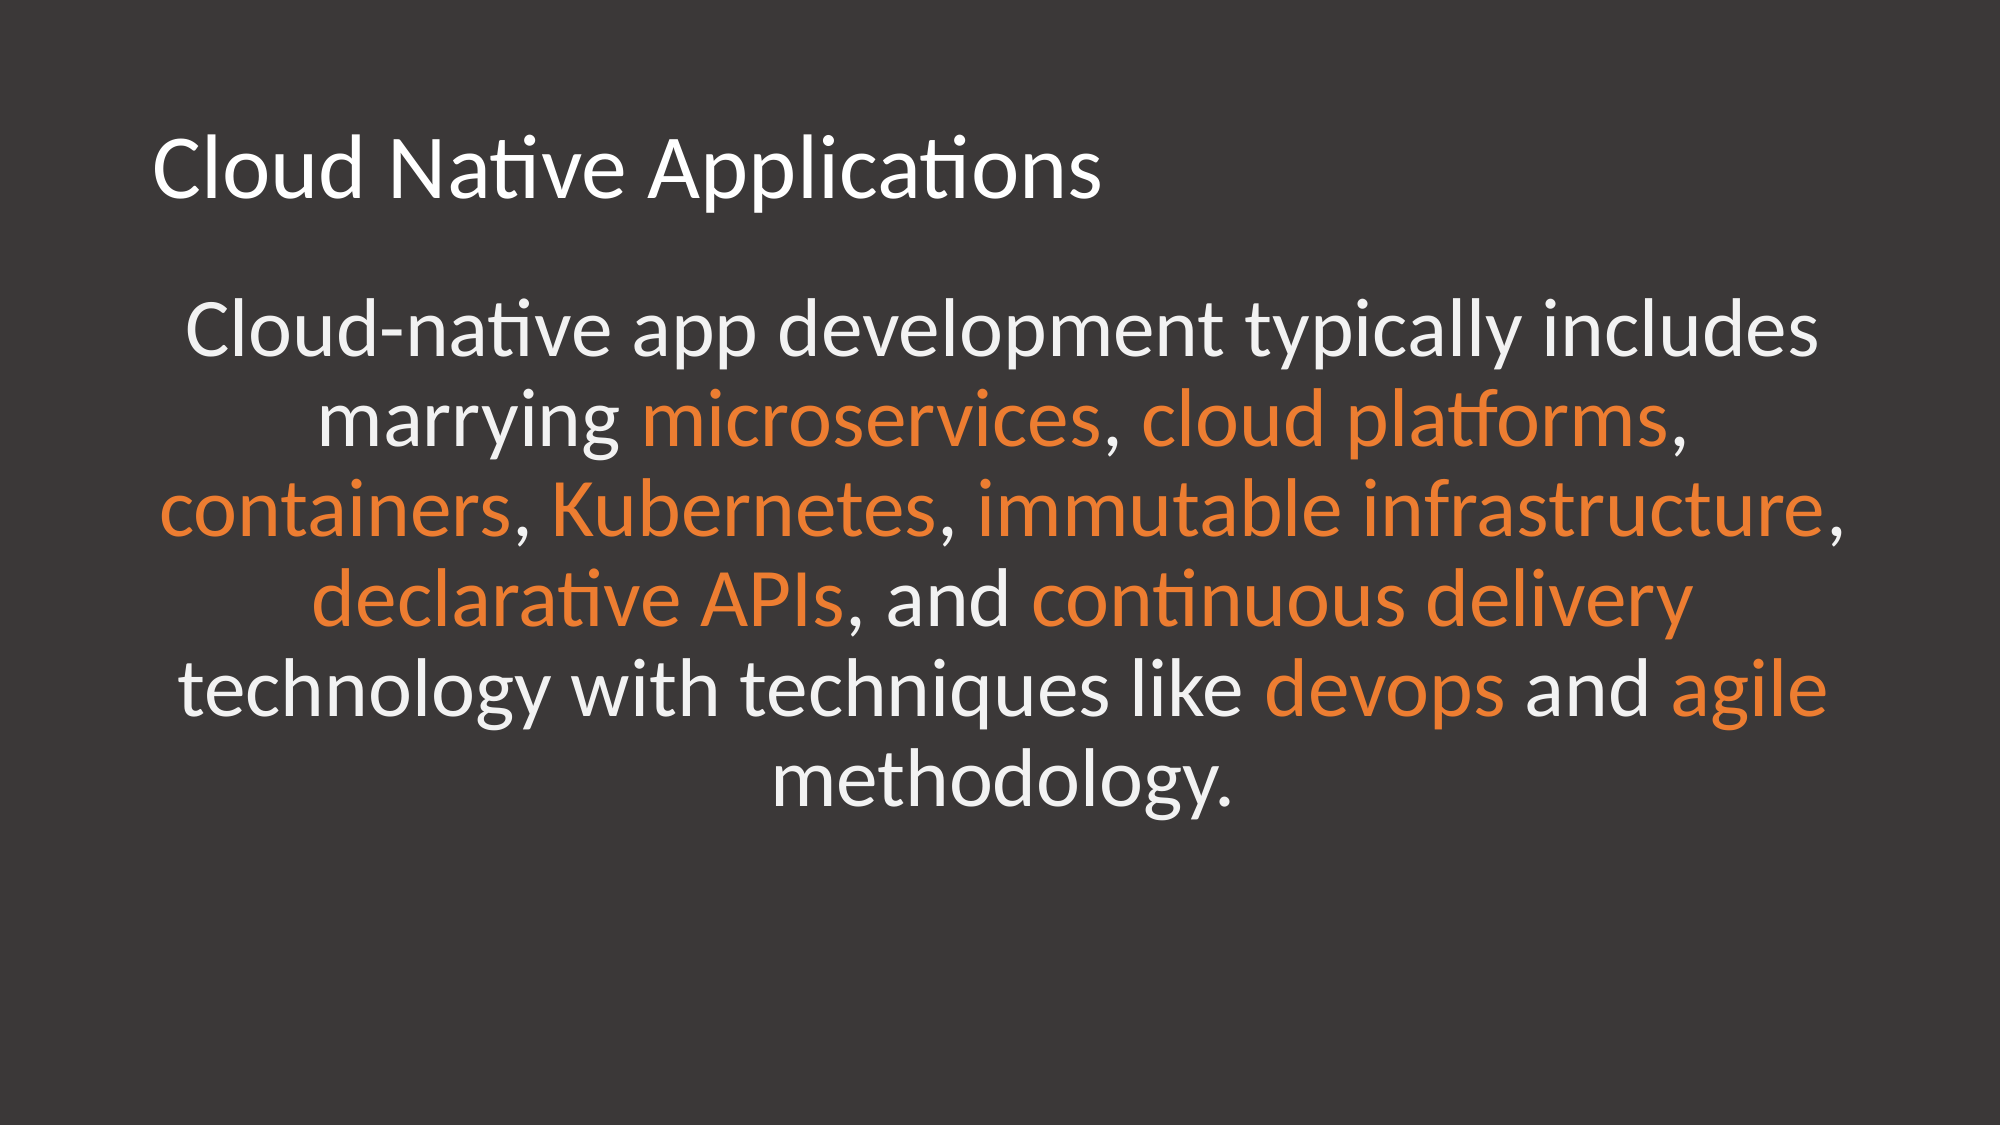

# Cloud Native Applications
Cloud-native app development typically includes marrying microservices, cloud platforms, containers, Kubernetes, immutable infrastructure, declarative APIs, and continuous delivery technology with techniques like devops and agile methodology.